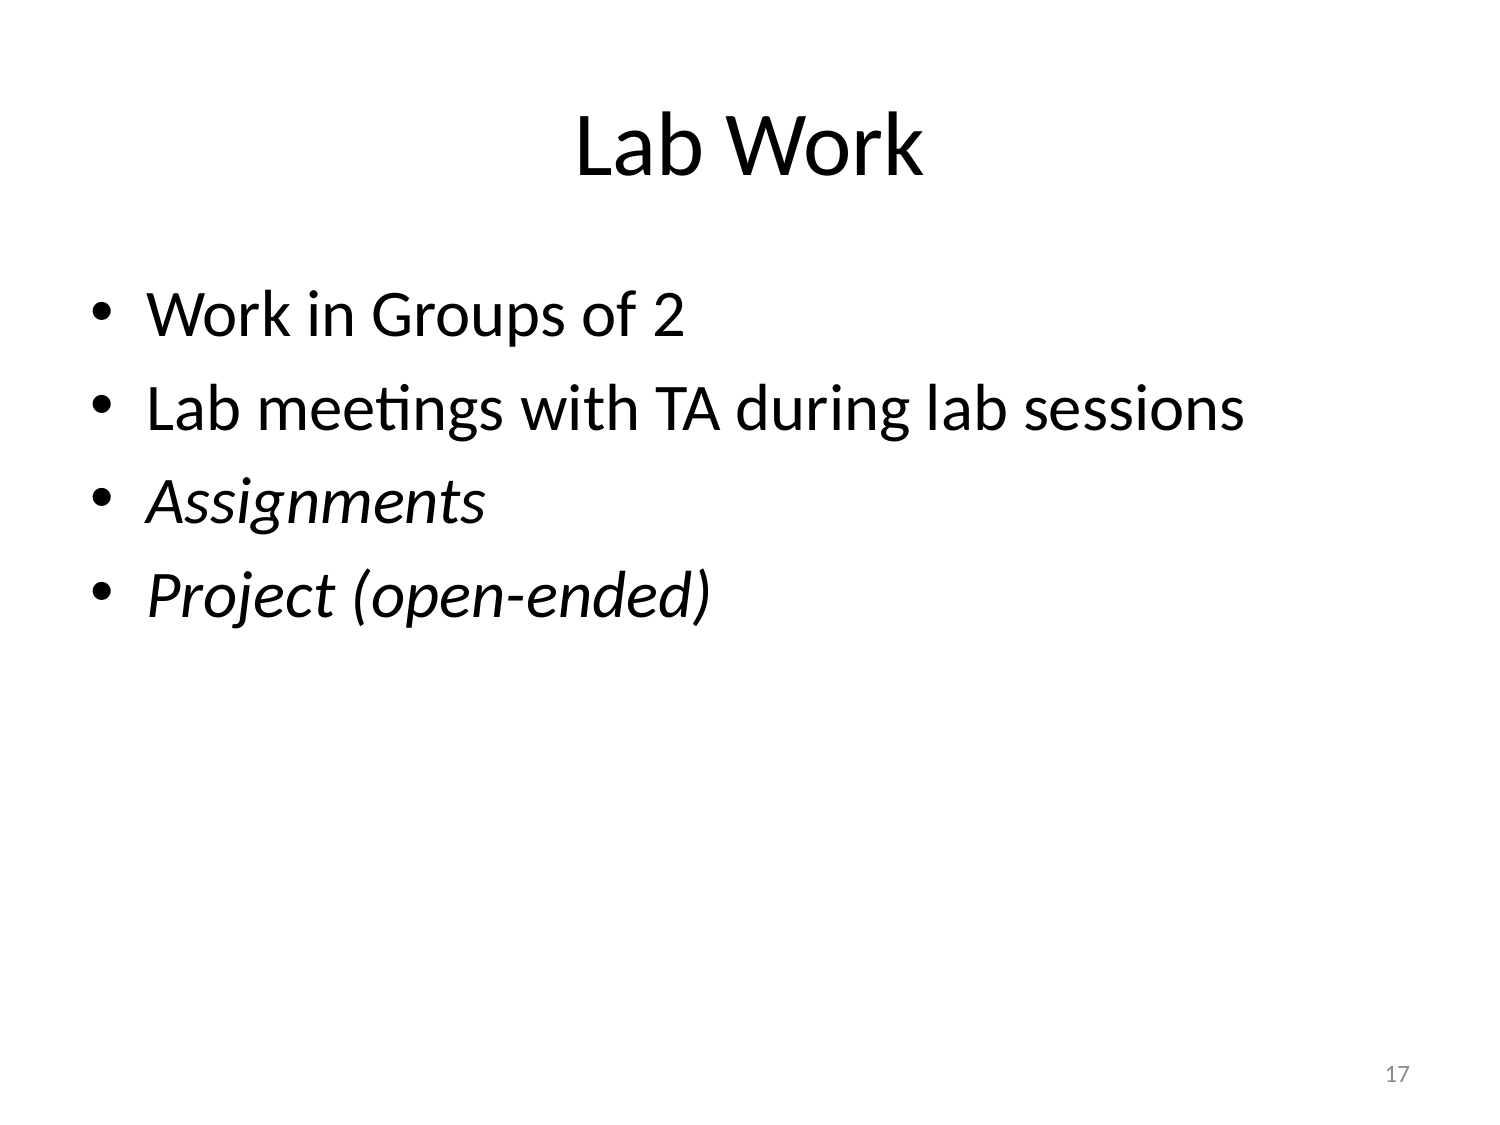

# Lab Work
Work in Groups of 2
Lab meetings with TA during lab sessions
Assignments
Project (open-ended)
17